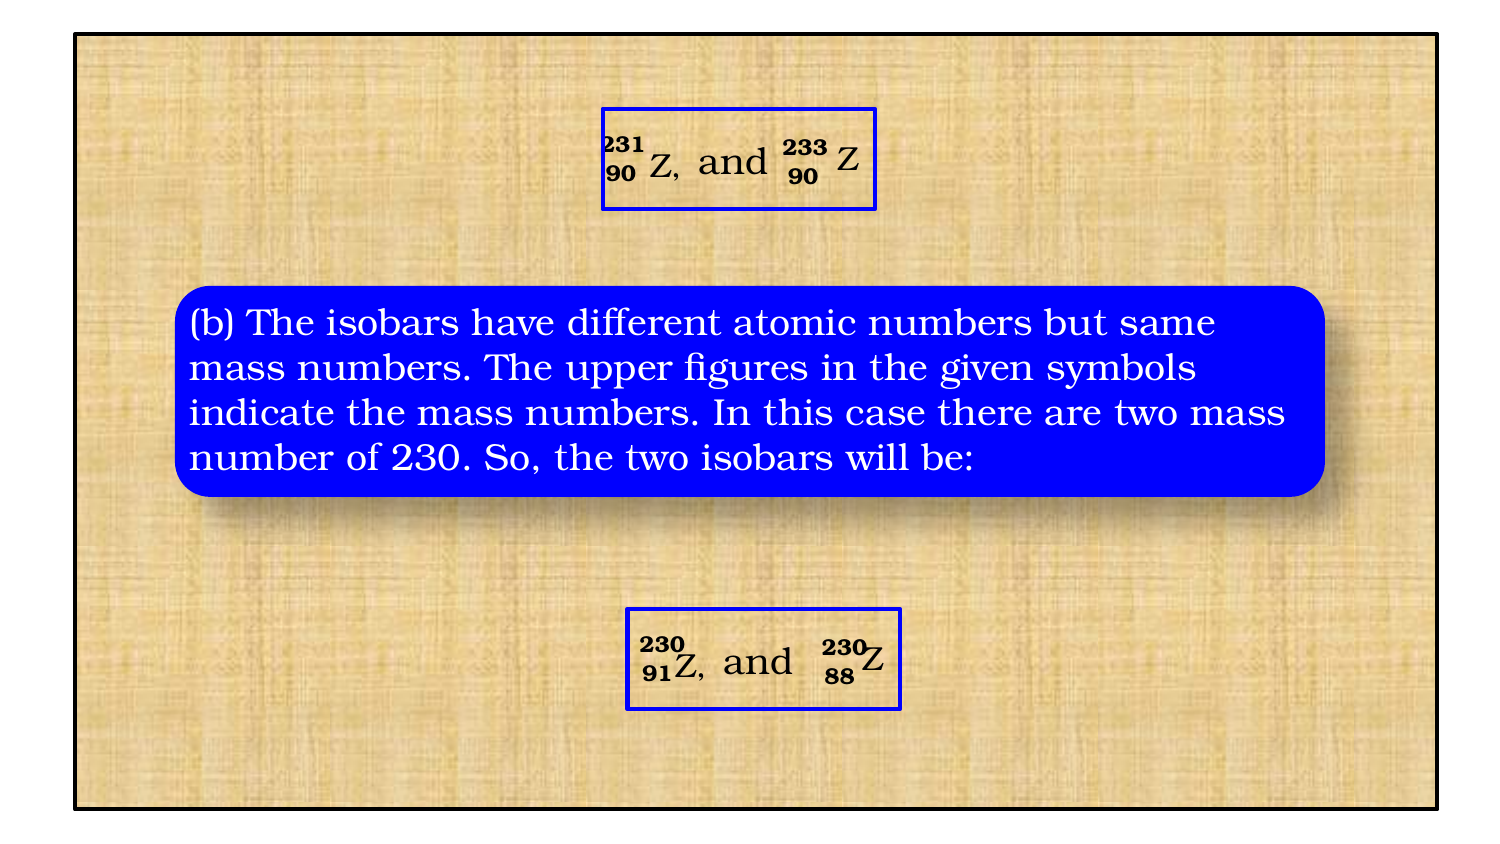

231
Z,
90
233
Z
90
and

(b) The isobars have different atomic numbers but same mass numbers. The upper figures in the given symbols indicate the mass numbers. In this case there are two mass
number of 230. So, the two isobars will be:

230
Z,
91
230
Z
88
and